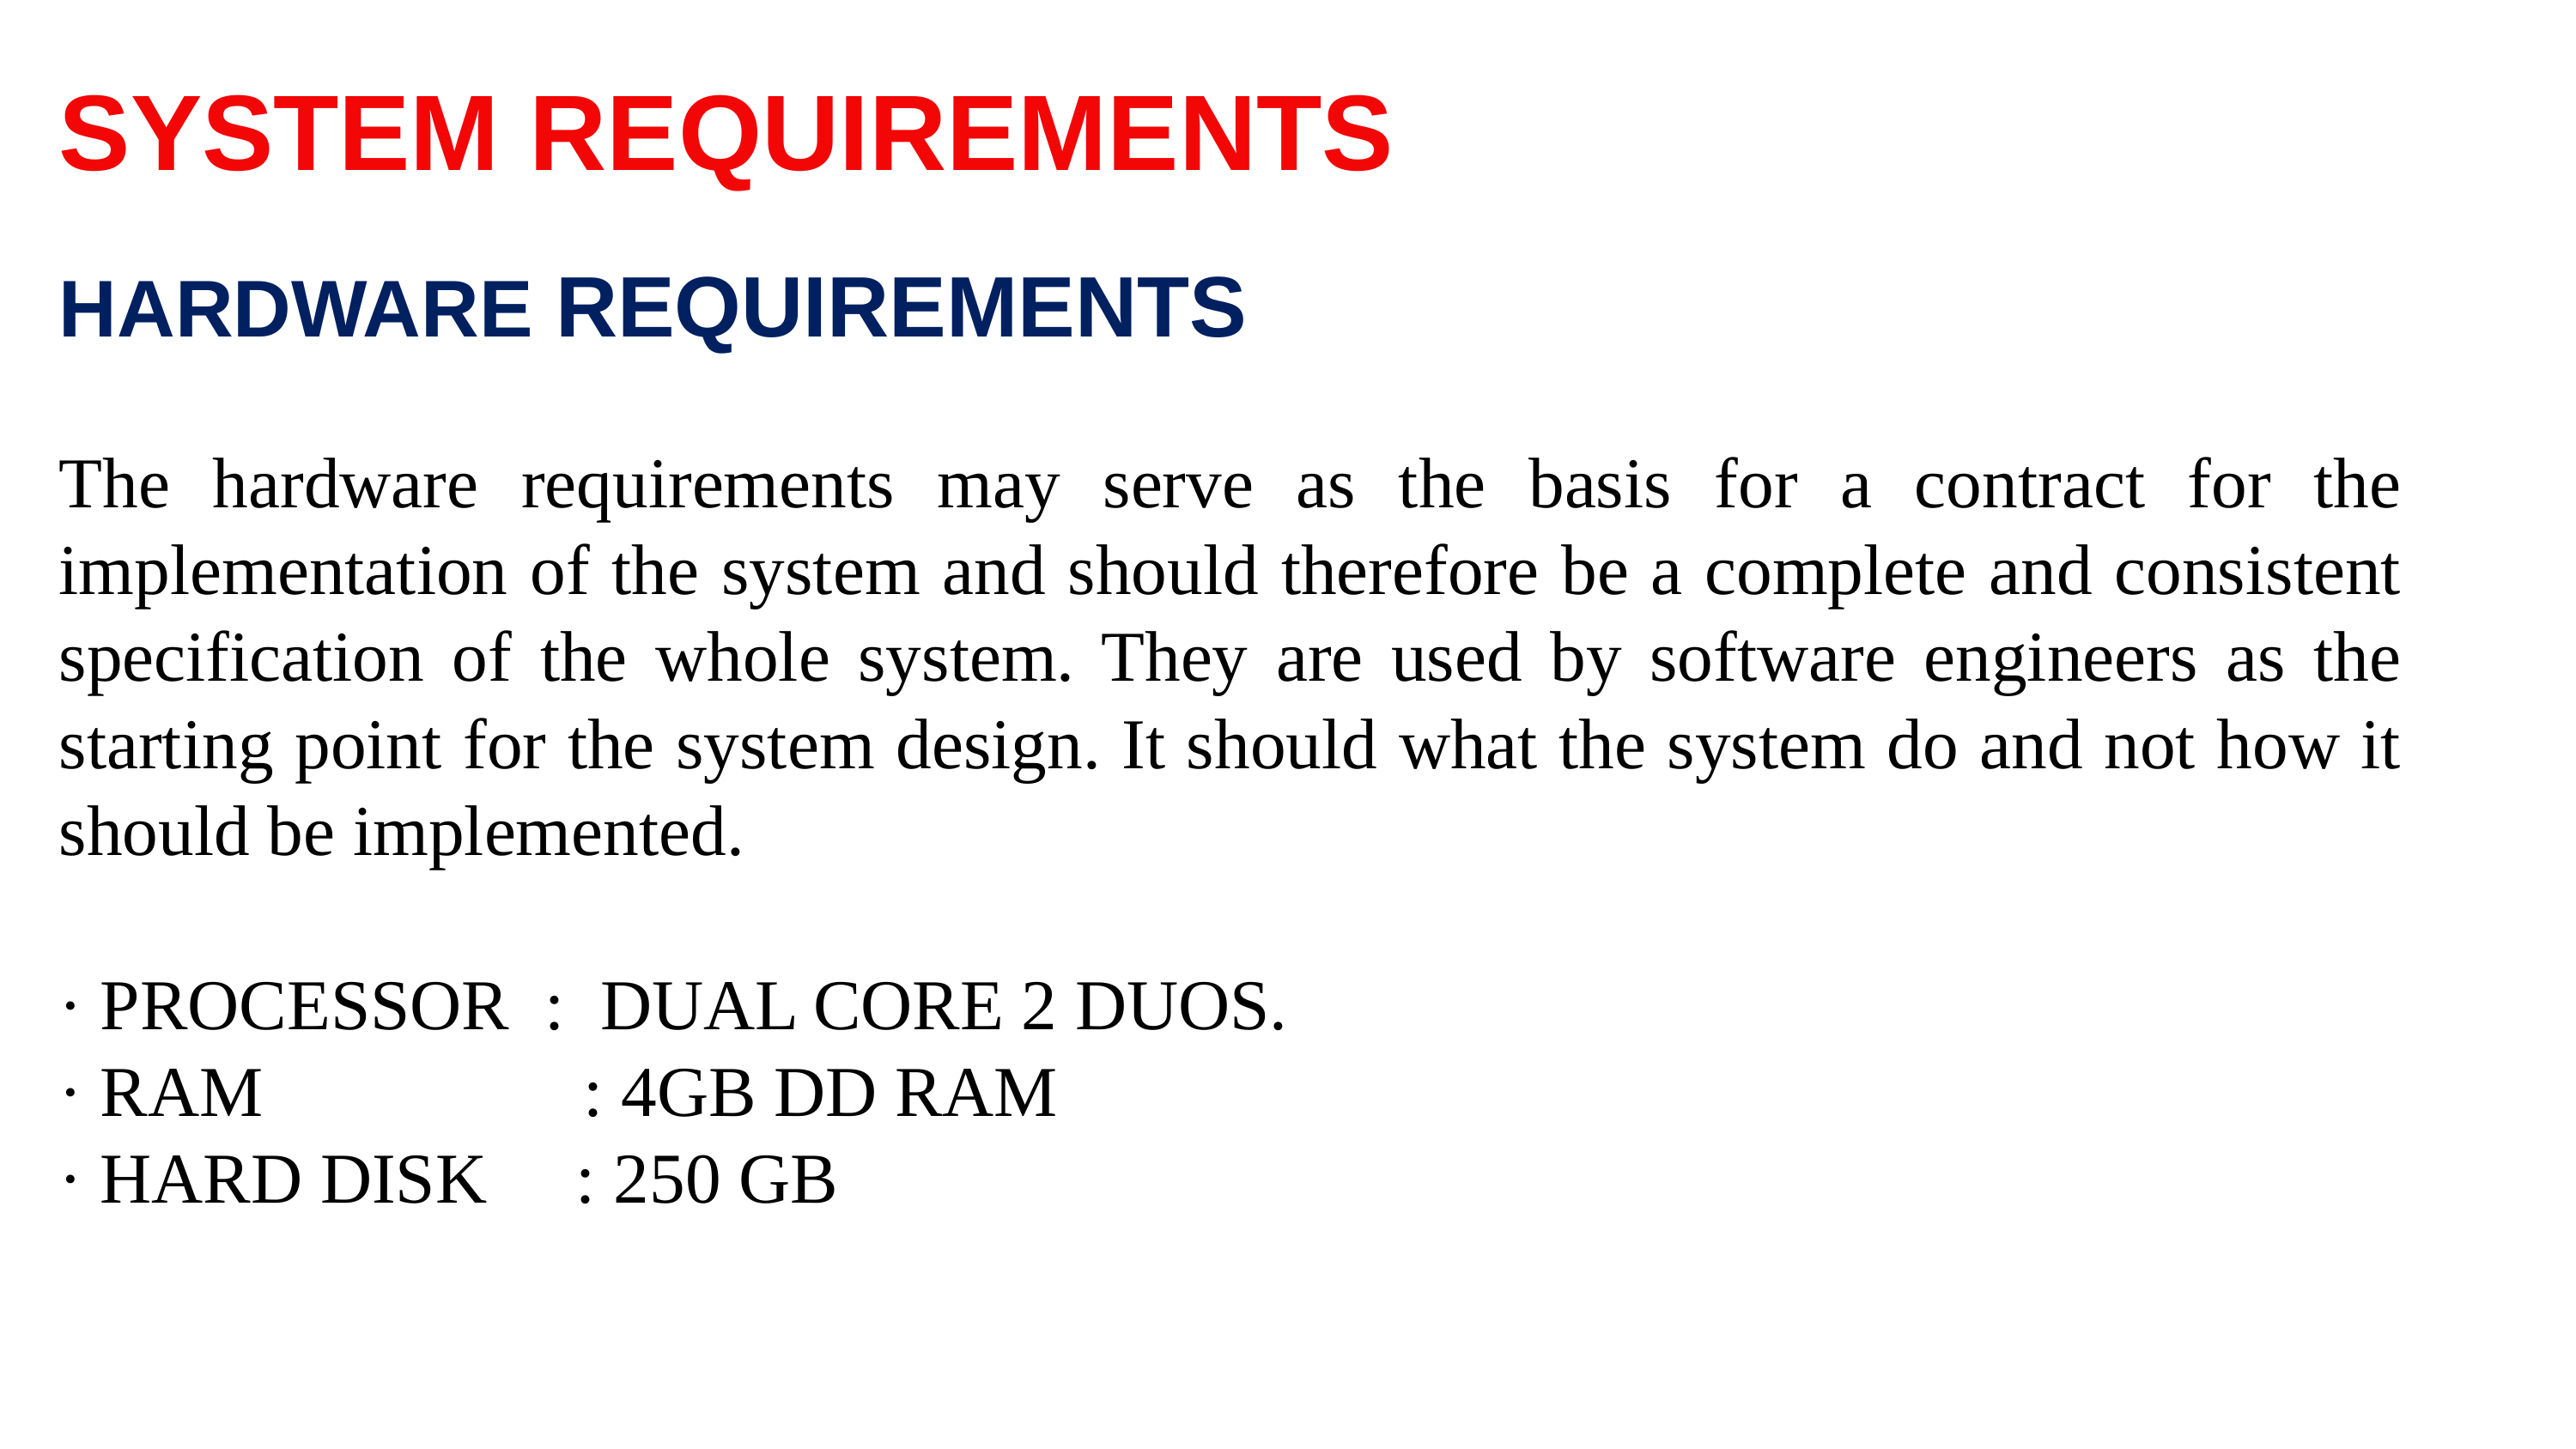

SYSTEM REQUIREMENTS
HARDWARE REQUIREMENTS
The hardware requirements may serve as the basis for a contract for the implementation of the system and should therefore be a complete and consistent specification of the whole system. They are used by software engineers as the starting point for the system design. It should what the system do and not how it should be implemented.

· PROCESSOR  :  DUAL CORE 2 DUOS.
· RAM                  : 4GB DD RAM
· HARD DISK     : 250 GB